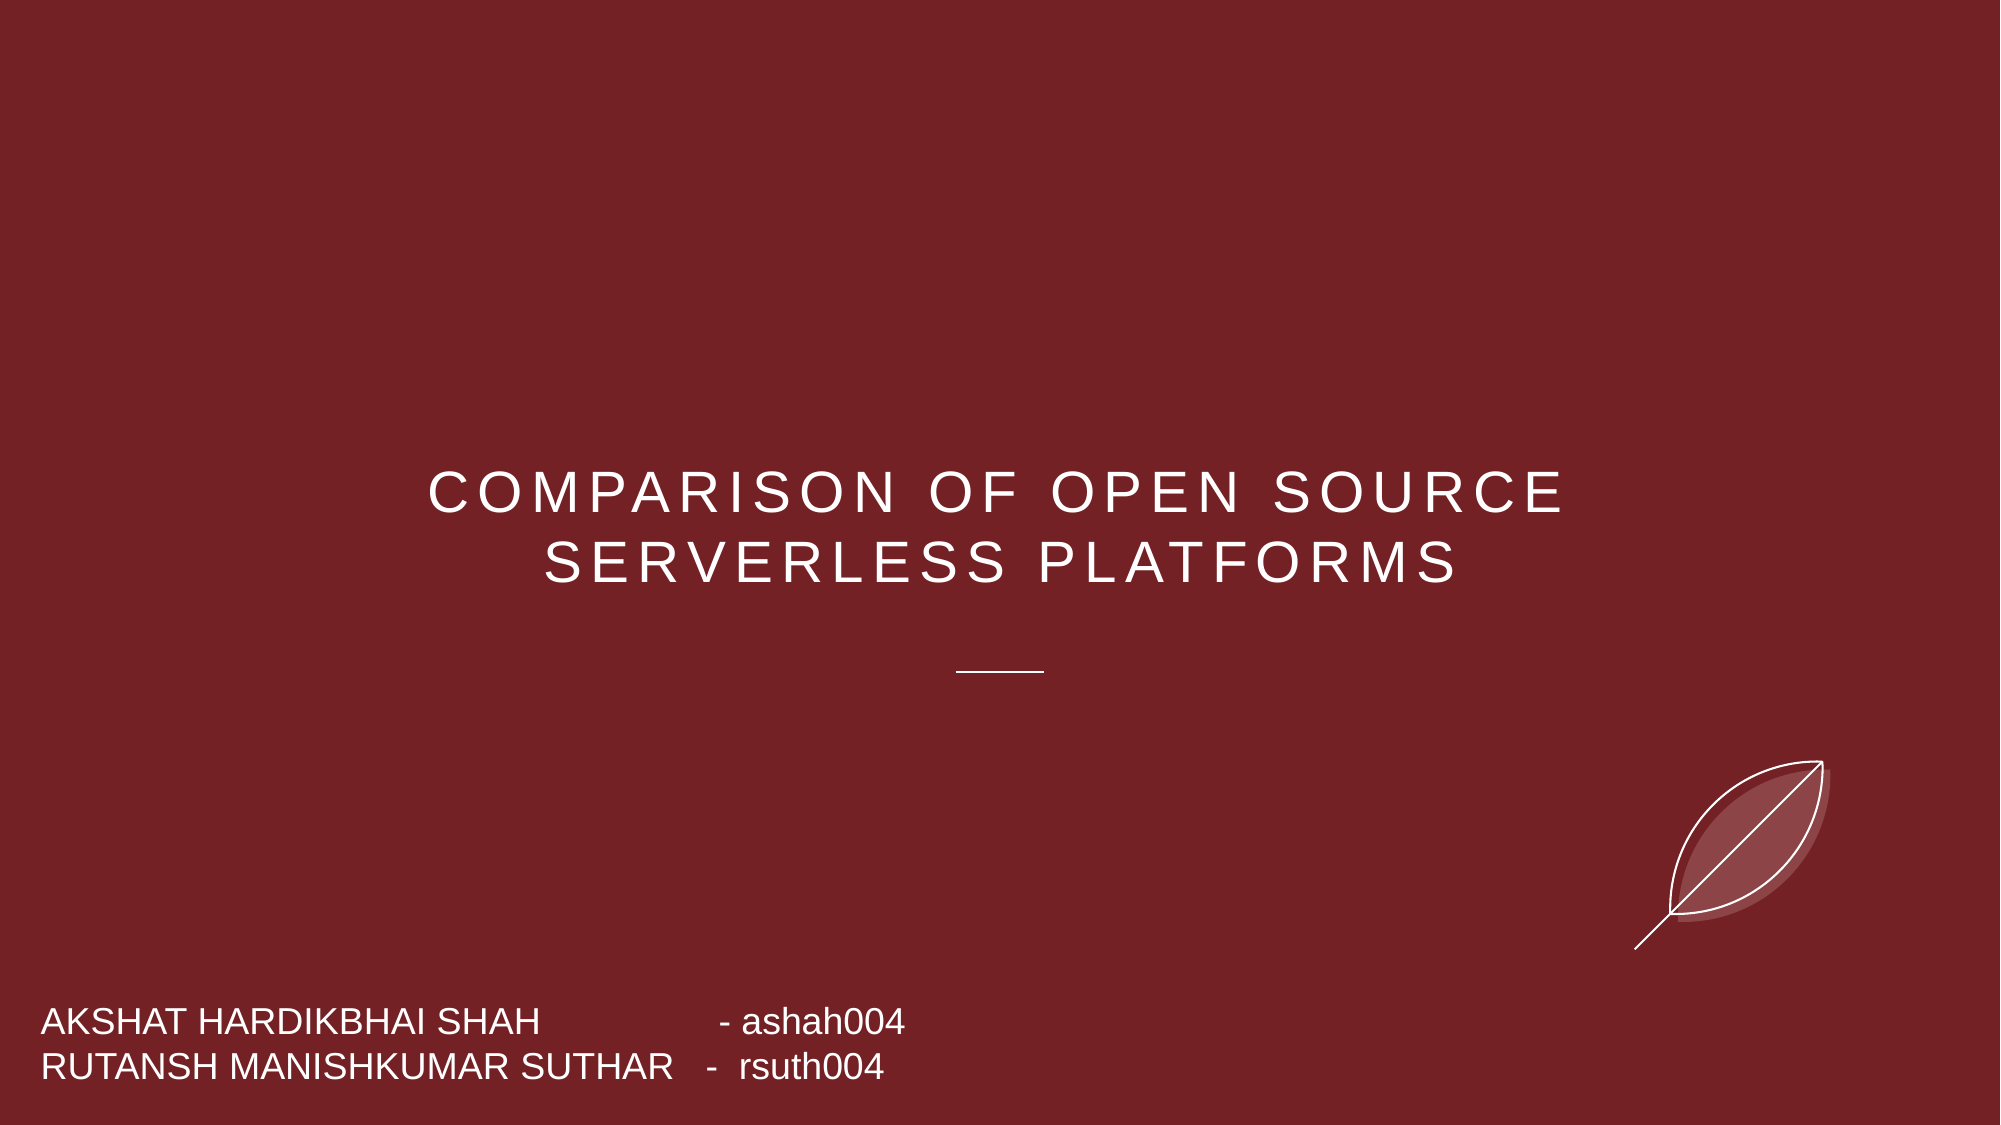

# Comparison of Open Source Serverless platforms
AKSHAT HARDIKBHAI SHAH                 - ashah004
RUTANSH MANISHKUMAR SUTHAR   -  rsuth004